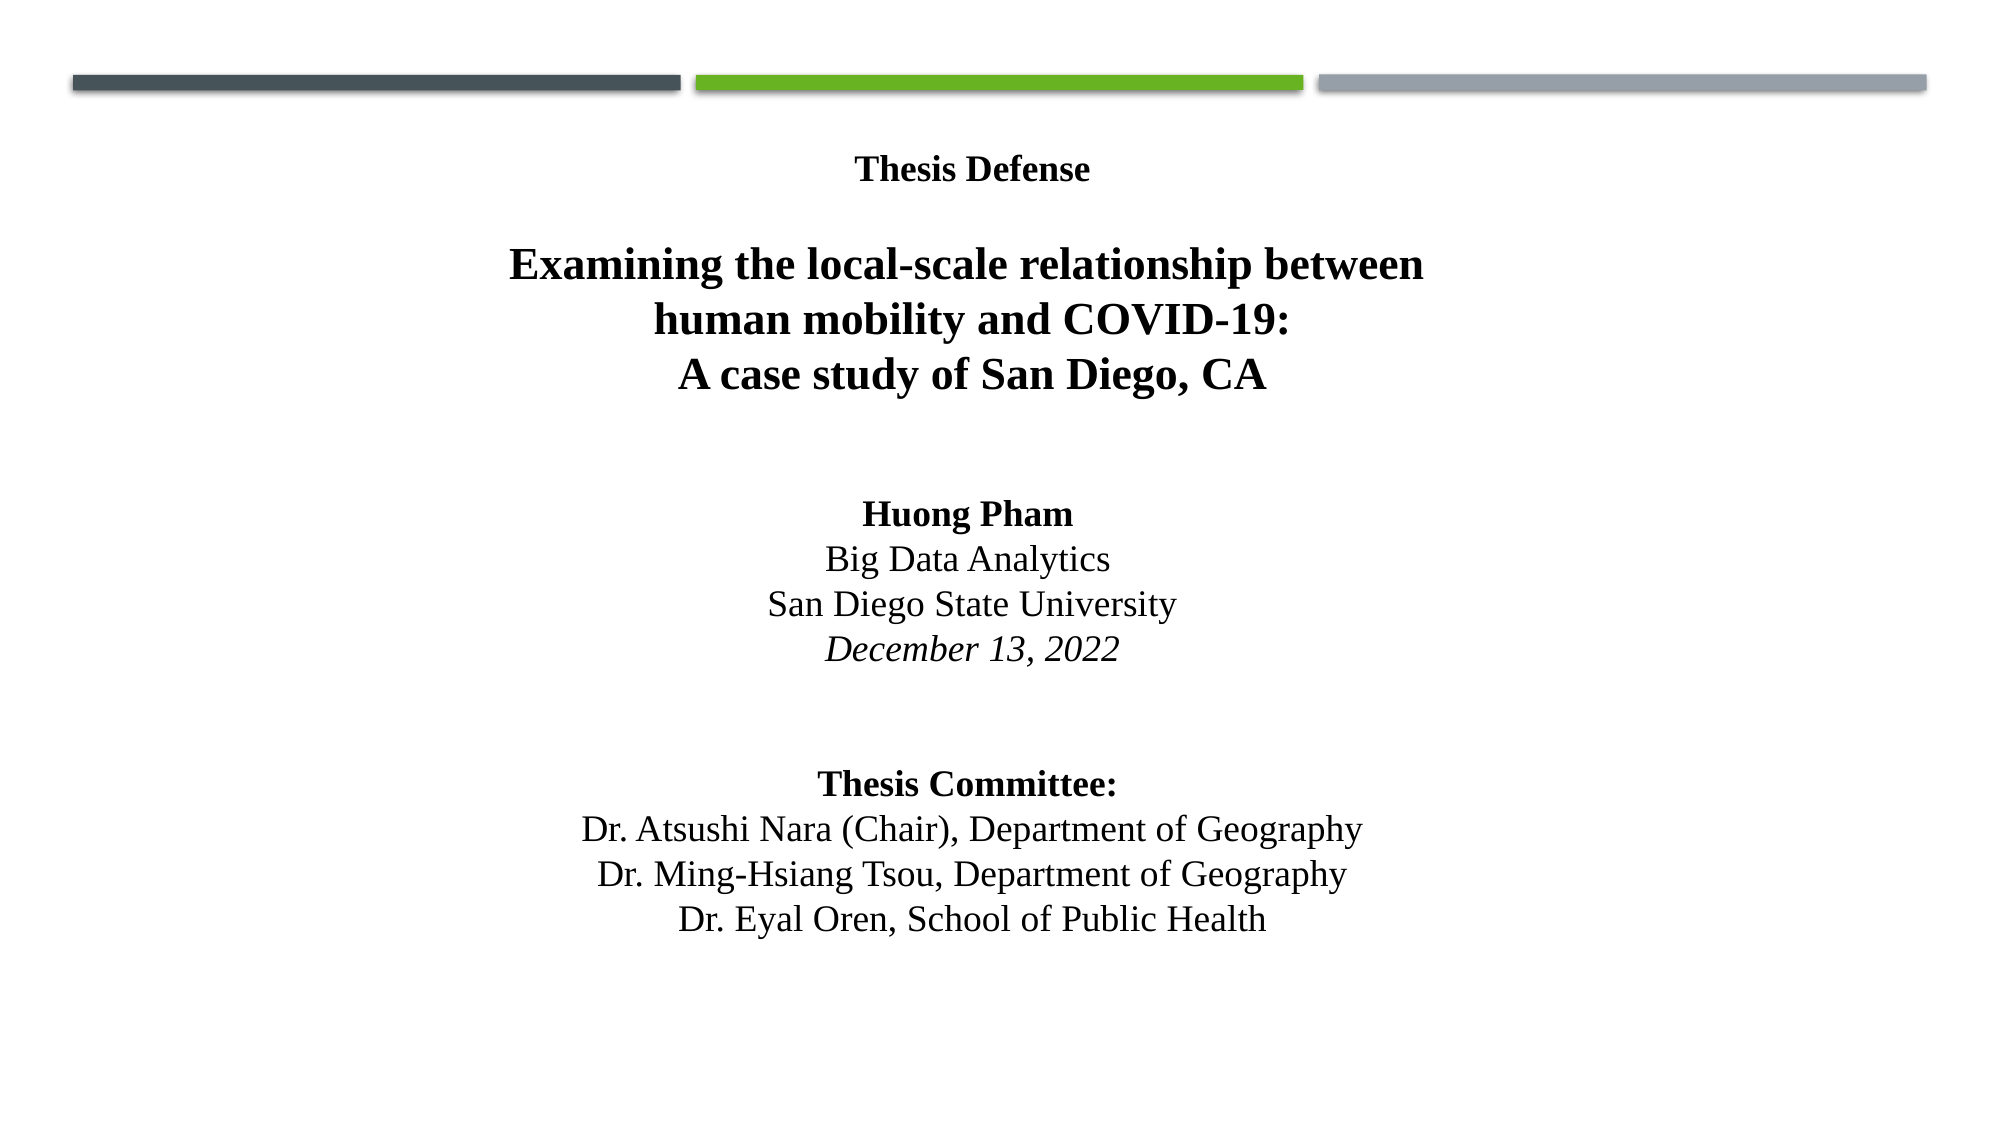

Thesis Defense

Examining the local-scale relationship between
human mobility and COVID-19:
A case study of San Diego, CA

Huong Pham
Big Data Analytics
San Diego State University
December 13, 2022

Thesis Committee:
Dr. Atsushi Nara (Chair), Department of Geography
Dr. Ming-Hsiang Tsou, Department of Geography
Dr. Eyal Oren, School of Public Health